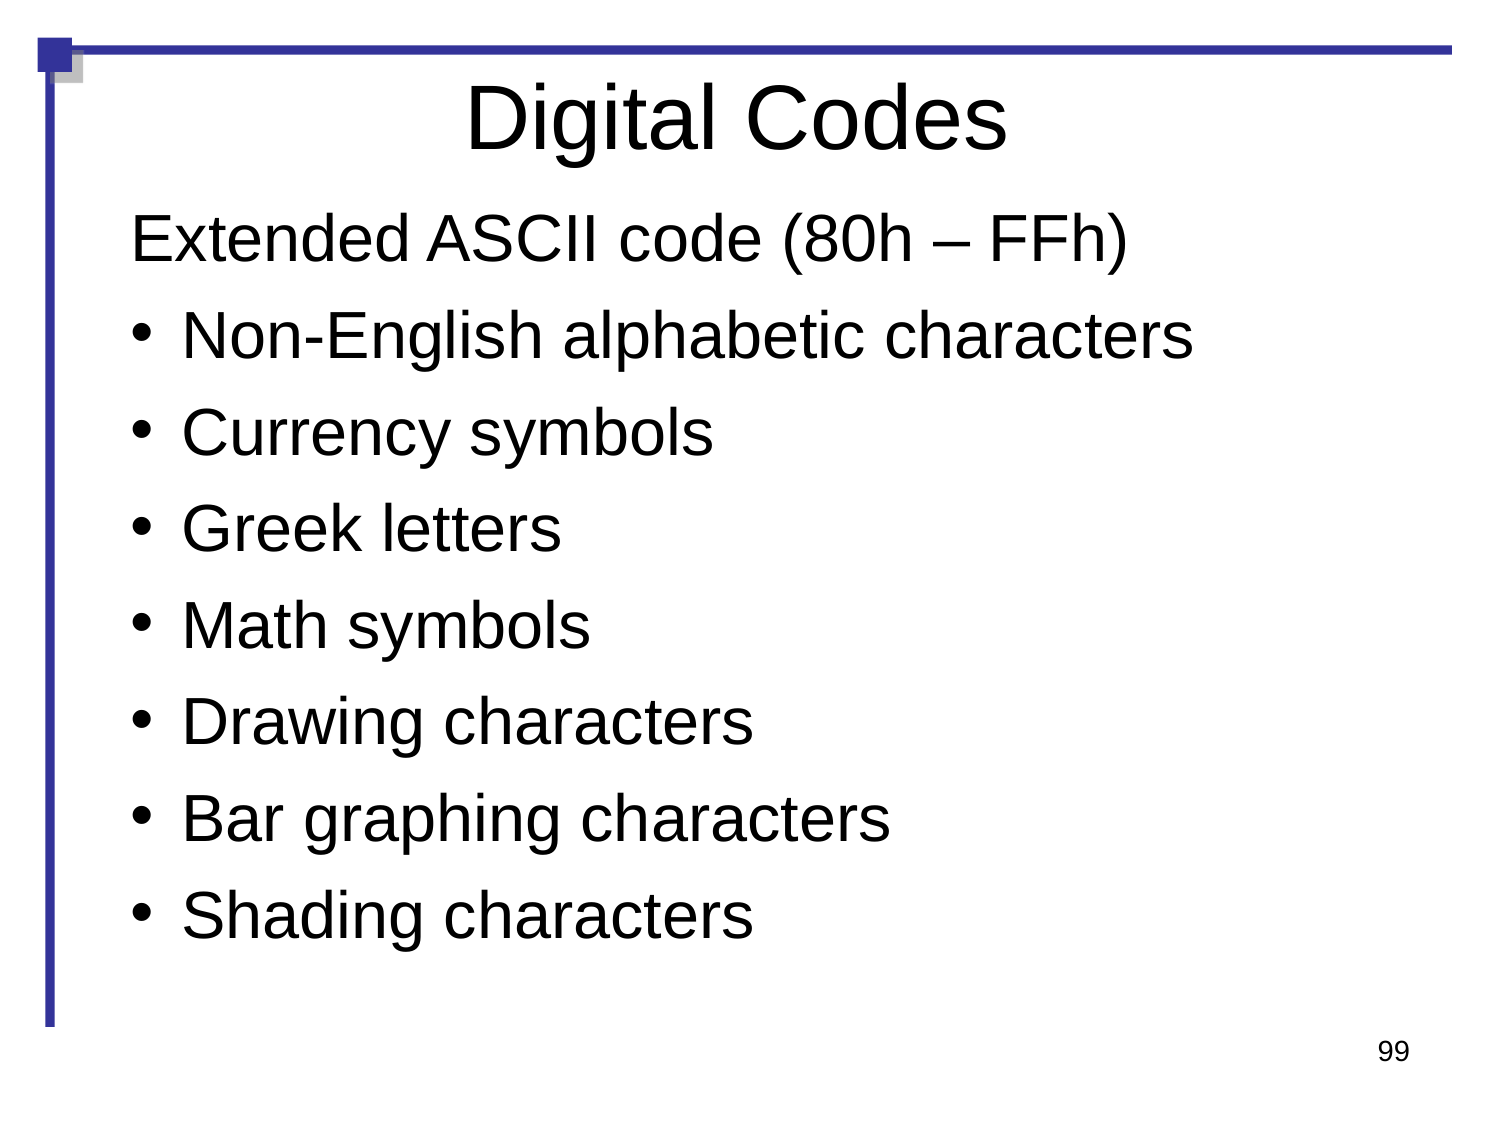

Digital Codes
Extended ASCII code (80h – FFh)
Non-English alphabetic characters
Currency symbols
Greek letters
Math symbols
Drawing characters
Bar graphing characters
Shading characters

99